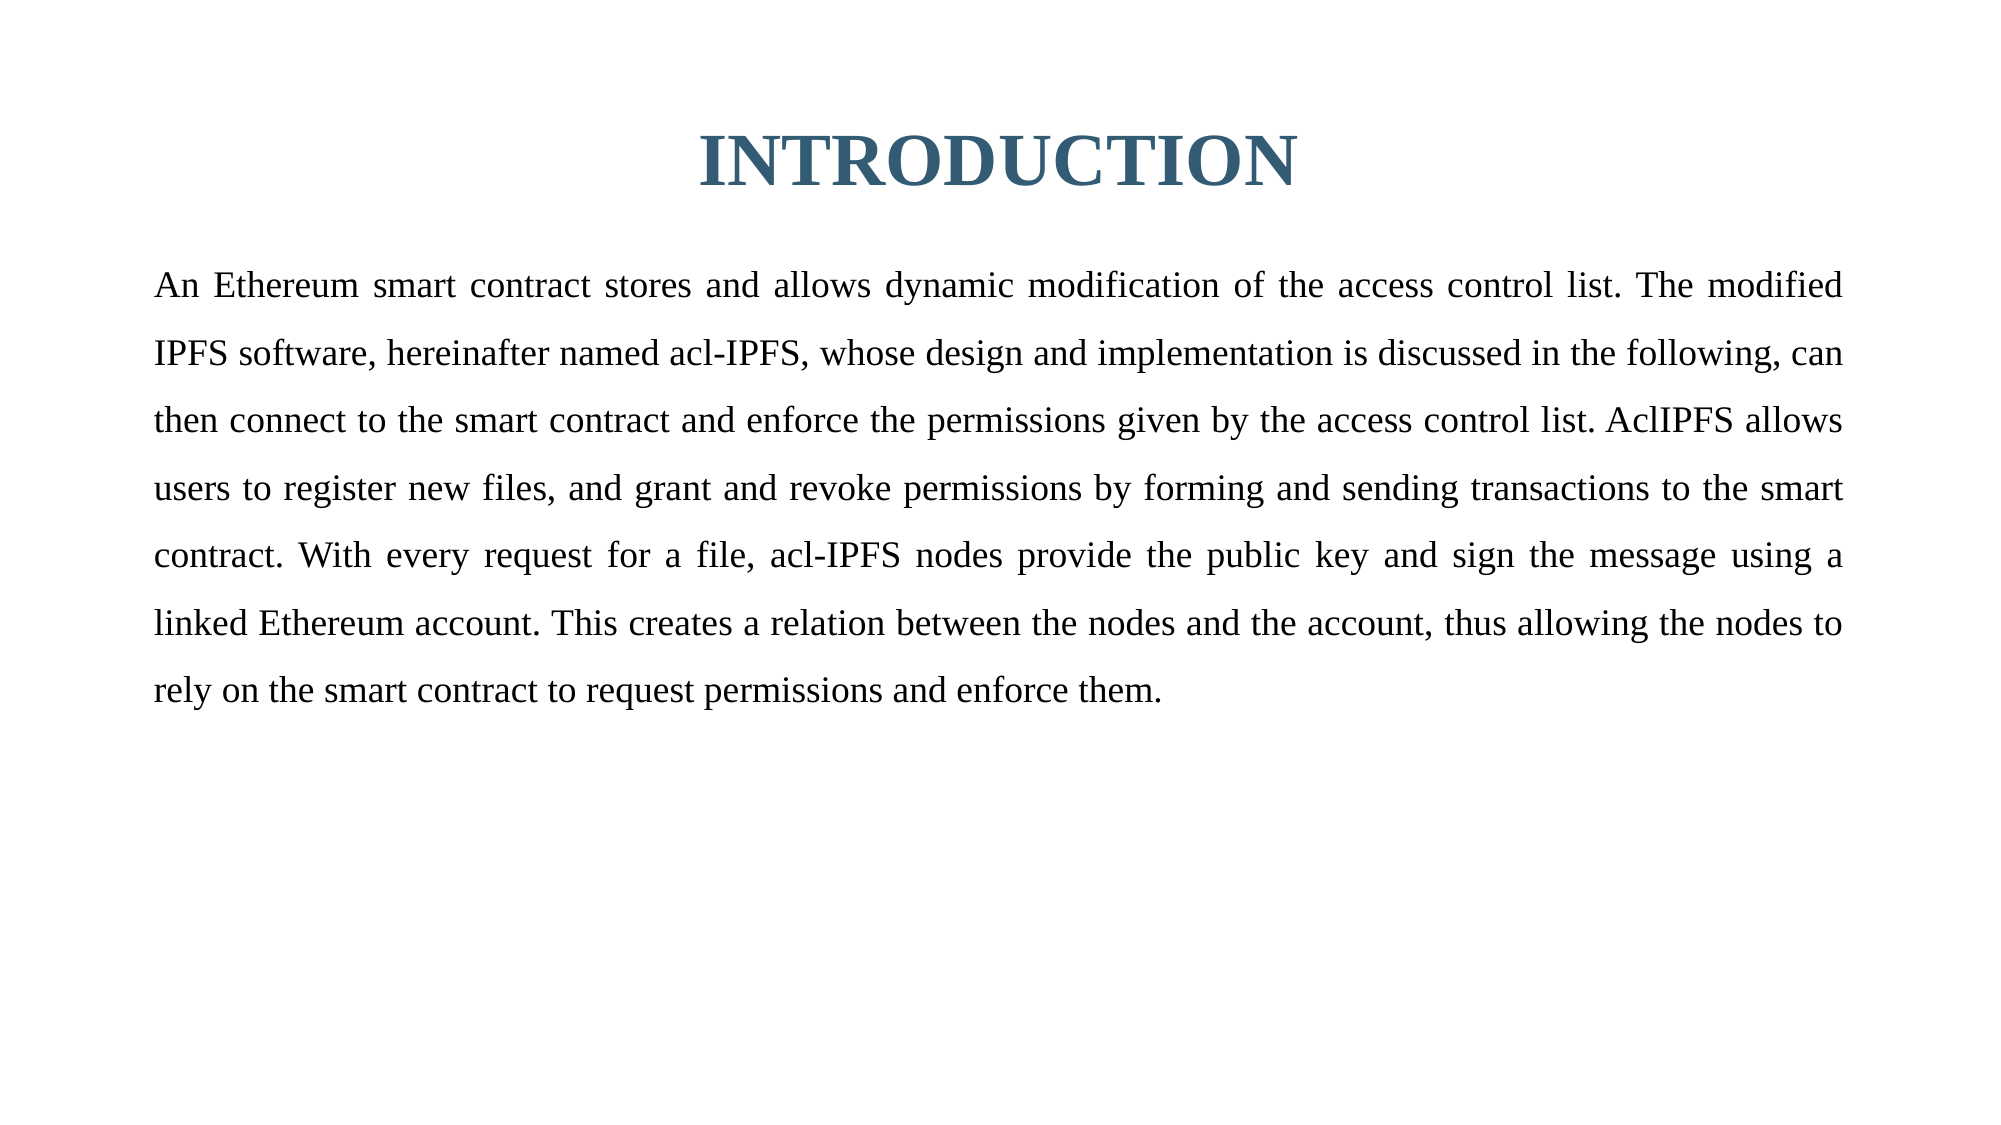

INTRODUCTION
An Ethereum smart contract stores and allows dynamic modification of the access control list. The modified IPFS software, hereinafter named acl-IPFS, whose design and implementation is discussed in the following, can then connect to the smart contract and enforce the permissions given by the access control list. AclIPFS allows users to register new files, and grant and revoke permissions by forming and sending transactions to the smart contract. With every request for a file, acl-IPFS nodes provide the public key and sign the message using a linked Ethereum account. This creates a relation between the nodes and the account, thus allowing the nodes to rely on the smart contract to request permissions and enforce them.